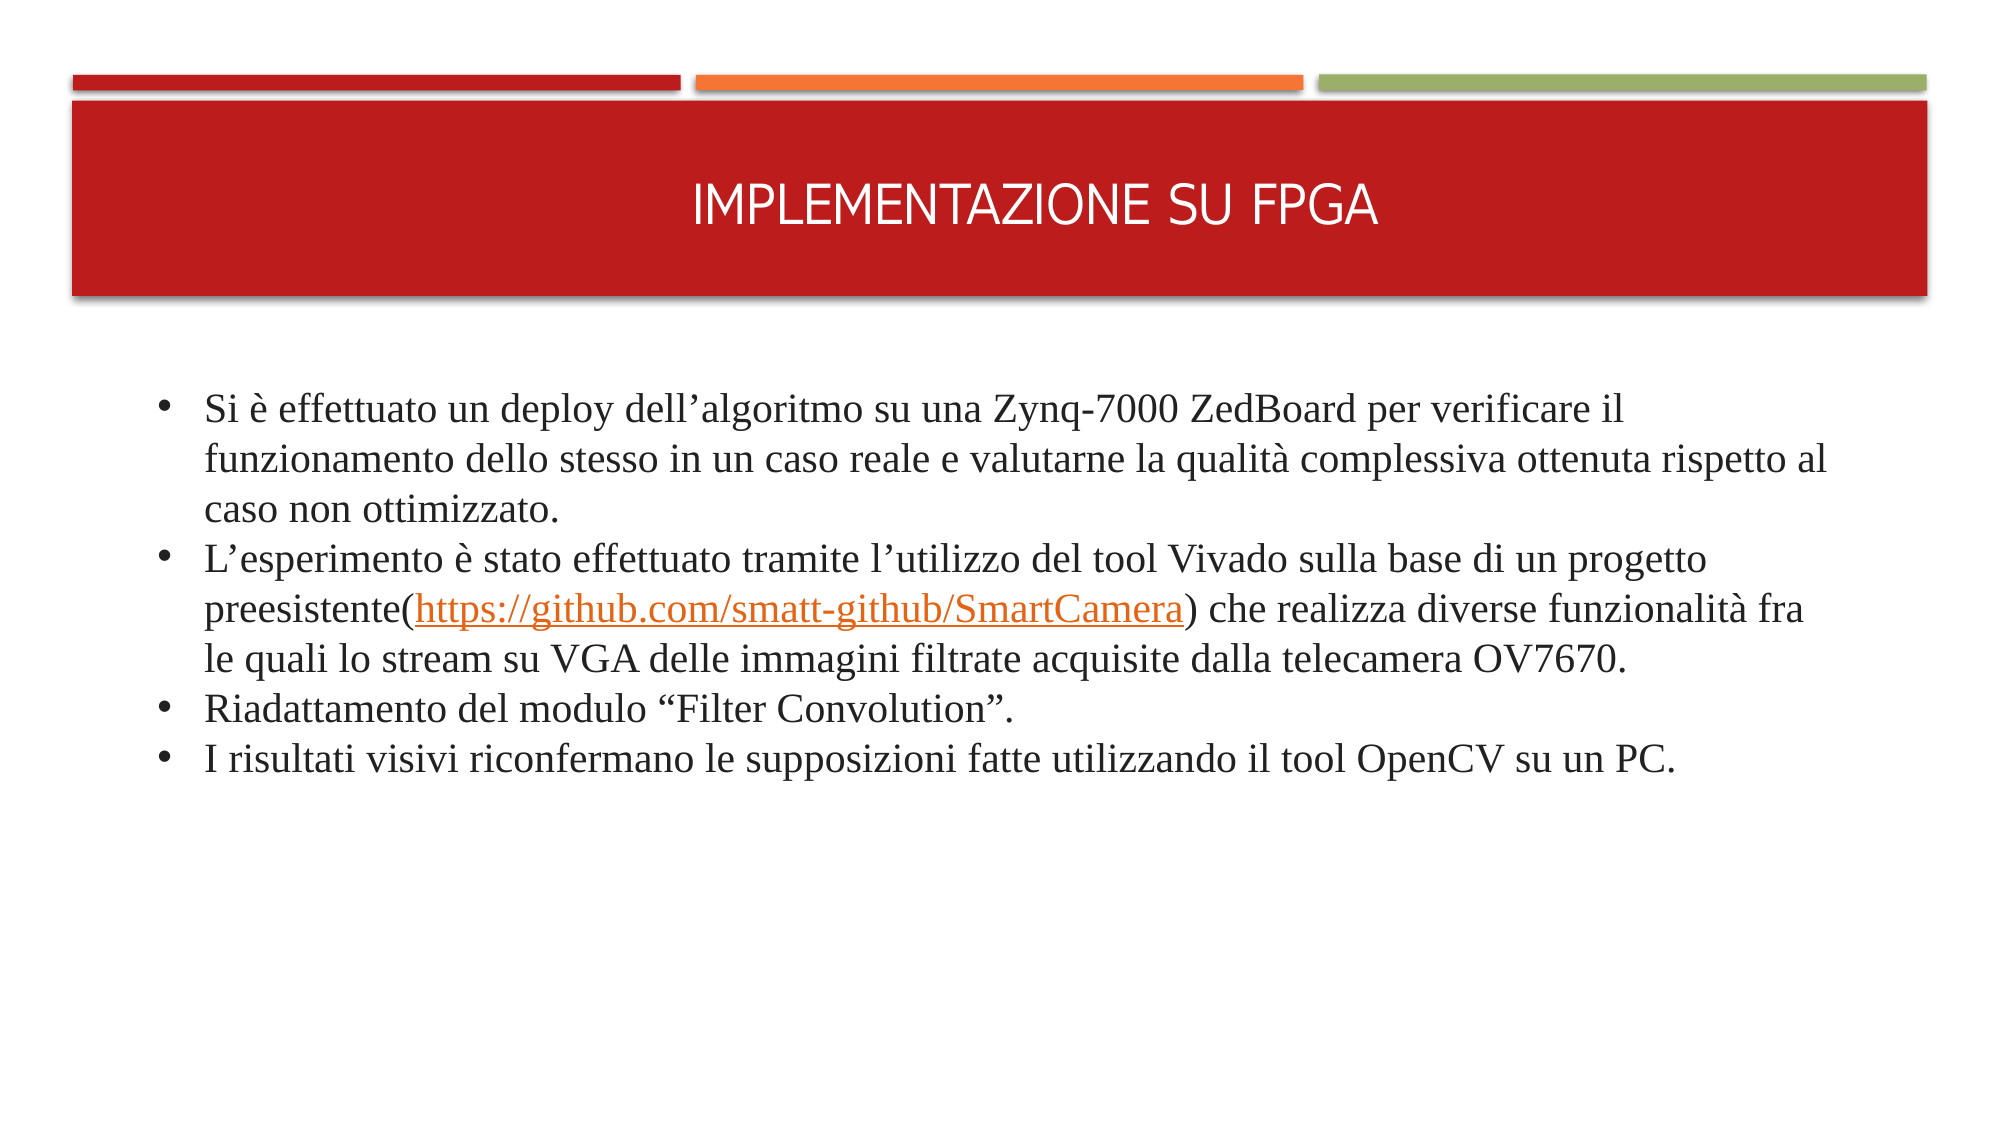

# IMPLEMENTAZIONE SU FPGA
Si è effettuato un deploy dell’algoritmo su una Zynq-7000 ZedBoard per verificare il funzionamento dello stesso in un caso reale e valutarne la qualità complessiva ottenuta rispetto al caso non ottimizzato.
L’esperimento è stato effettuato tramite l’utilizzo del tool Vivado sulla base di un progetto preesistente(https://github.com/smatt-github/SmartCamera) che realizza diverse funzionalità fra le quali lo stream su VGA delle immagini filtrate acquisite dalla telecamera OV7670.
Riadattamento del modulo “Filter Convolution”.
I risultati visivi riconfermano le supposizioni fatte utilizzando il tool OpenCV su un PC.